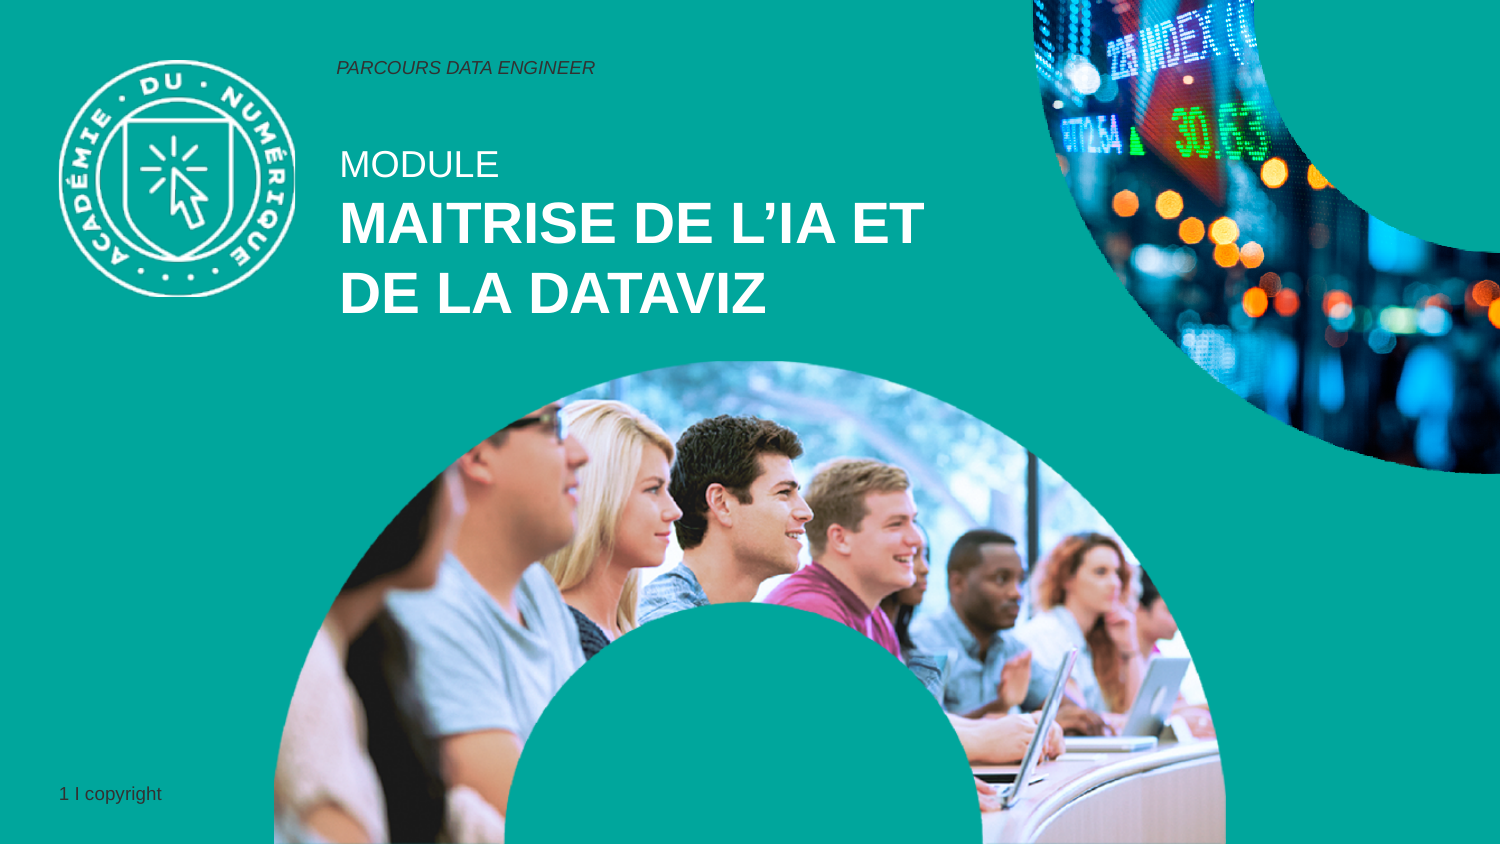

PARCOURS DATA ENGINEER
MODULE
MAITRISE DE L’IA ET
DE LA DATAVIZ